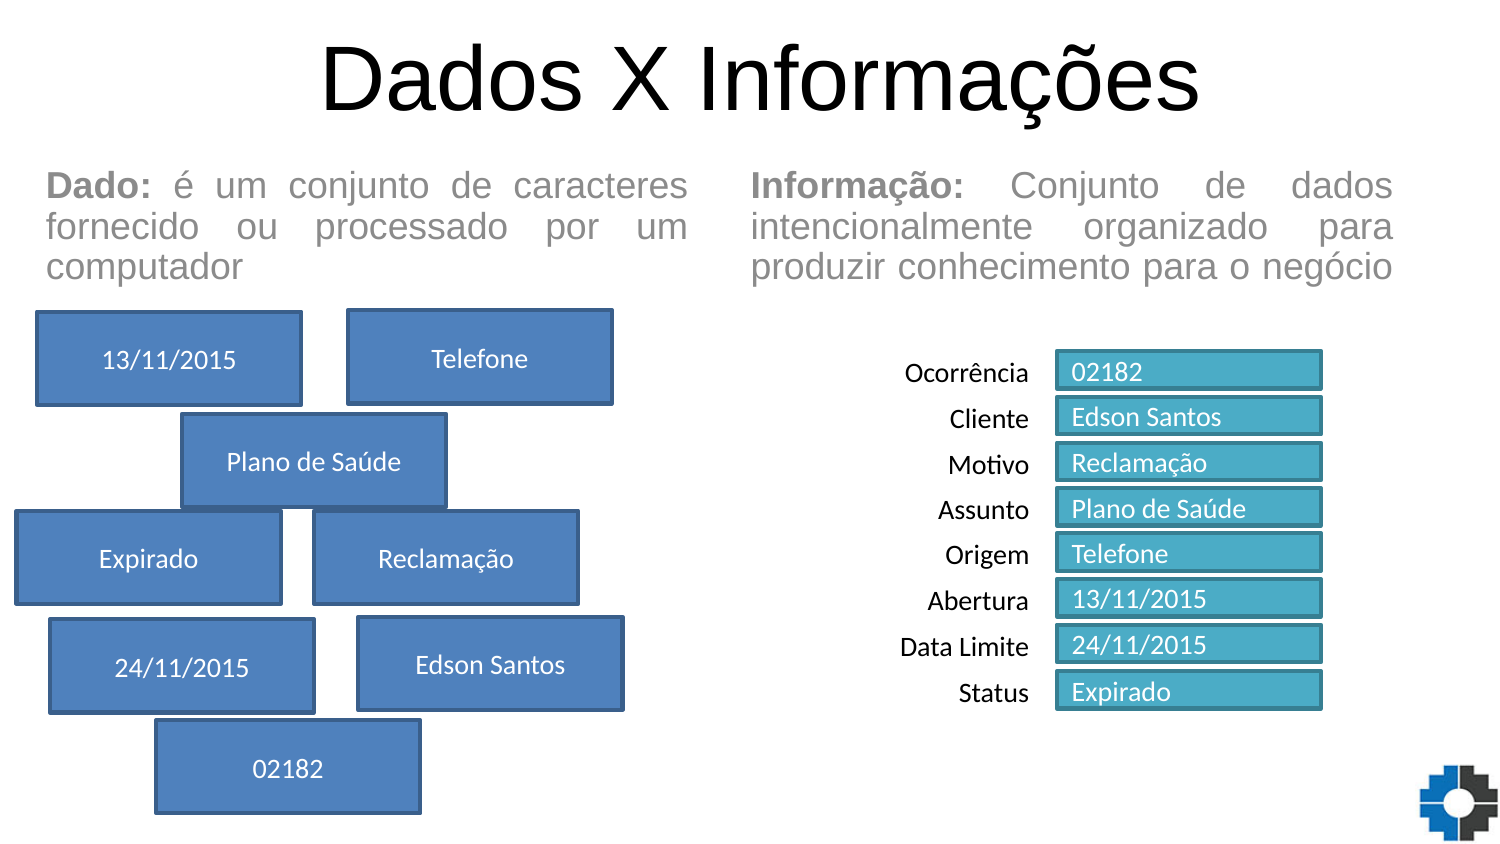

Dados X Informações
Dados X Informações
Dado: é um conjunto de caracteres fornecido ou processado por um computador

Informação: Conjunto de dados intencionalmente organizado para produzir conhecimento para o negócio

Telefone
13/11/2015
02182
Ocorrência
Edson Santos
Cliente
Plano de Saúde
Reclamação
Motivo
Plano de Saúde
Assunto
Expirado
Reclamação
Telefone
Origem
13/11/2015
Abertura
Edson Santos
24/11/2015
24/11/2015
Data Limite
Expirado
Status
02182